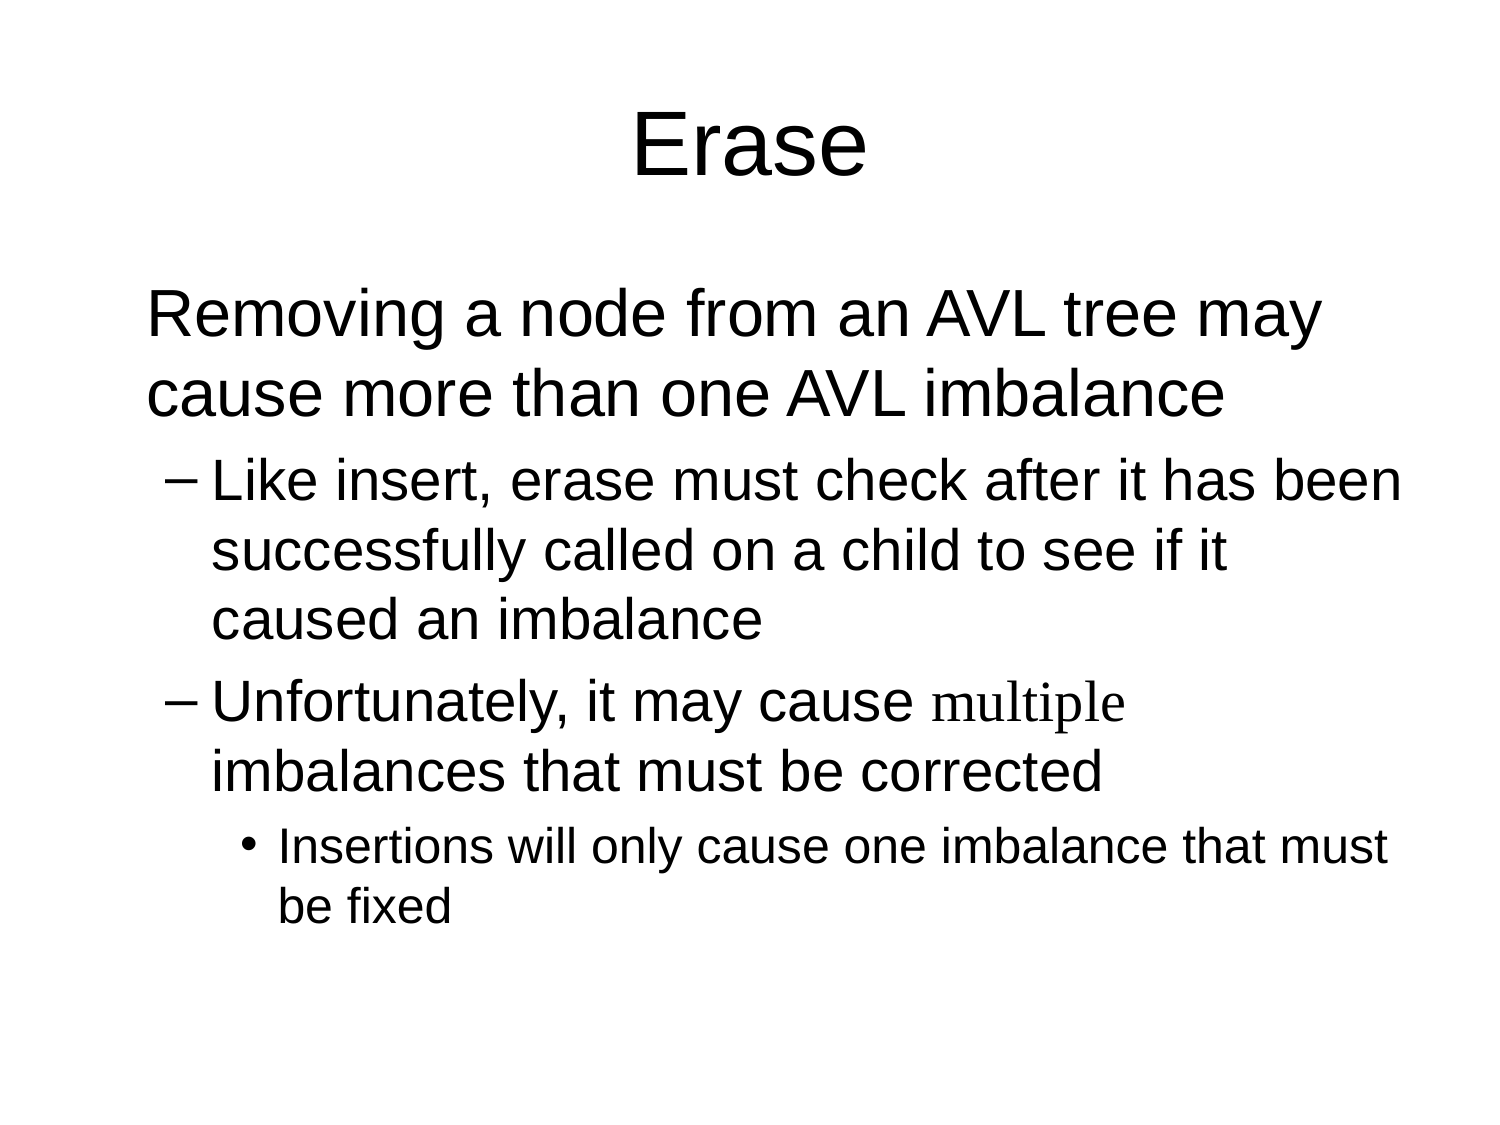

# Erase
	Removing a node from an AVL tree may cause more than one AVL imbalance
Like insert, erase must check after it has been successfully called on a child to see if it caused an imbalance
Unfortunately, it may cause multiple imbalances that must be corrected
Insertions will only cause one imbalance that must be fixed